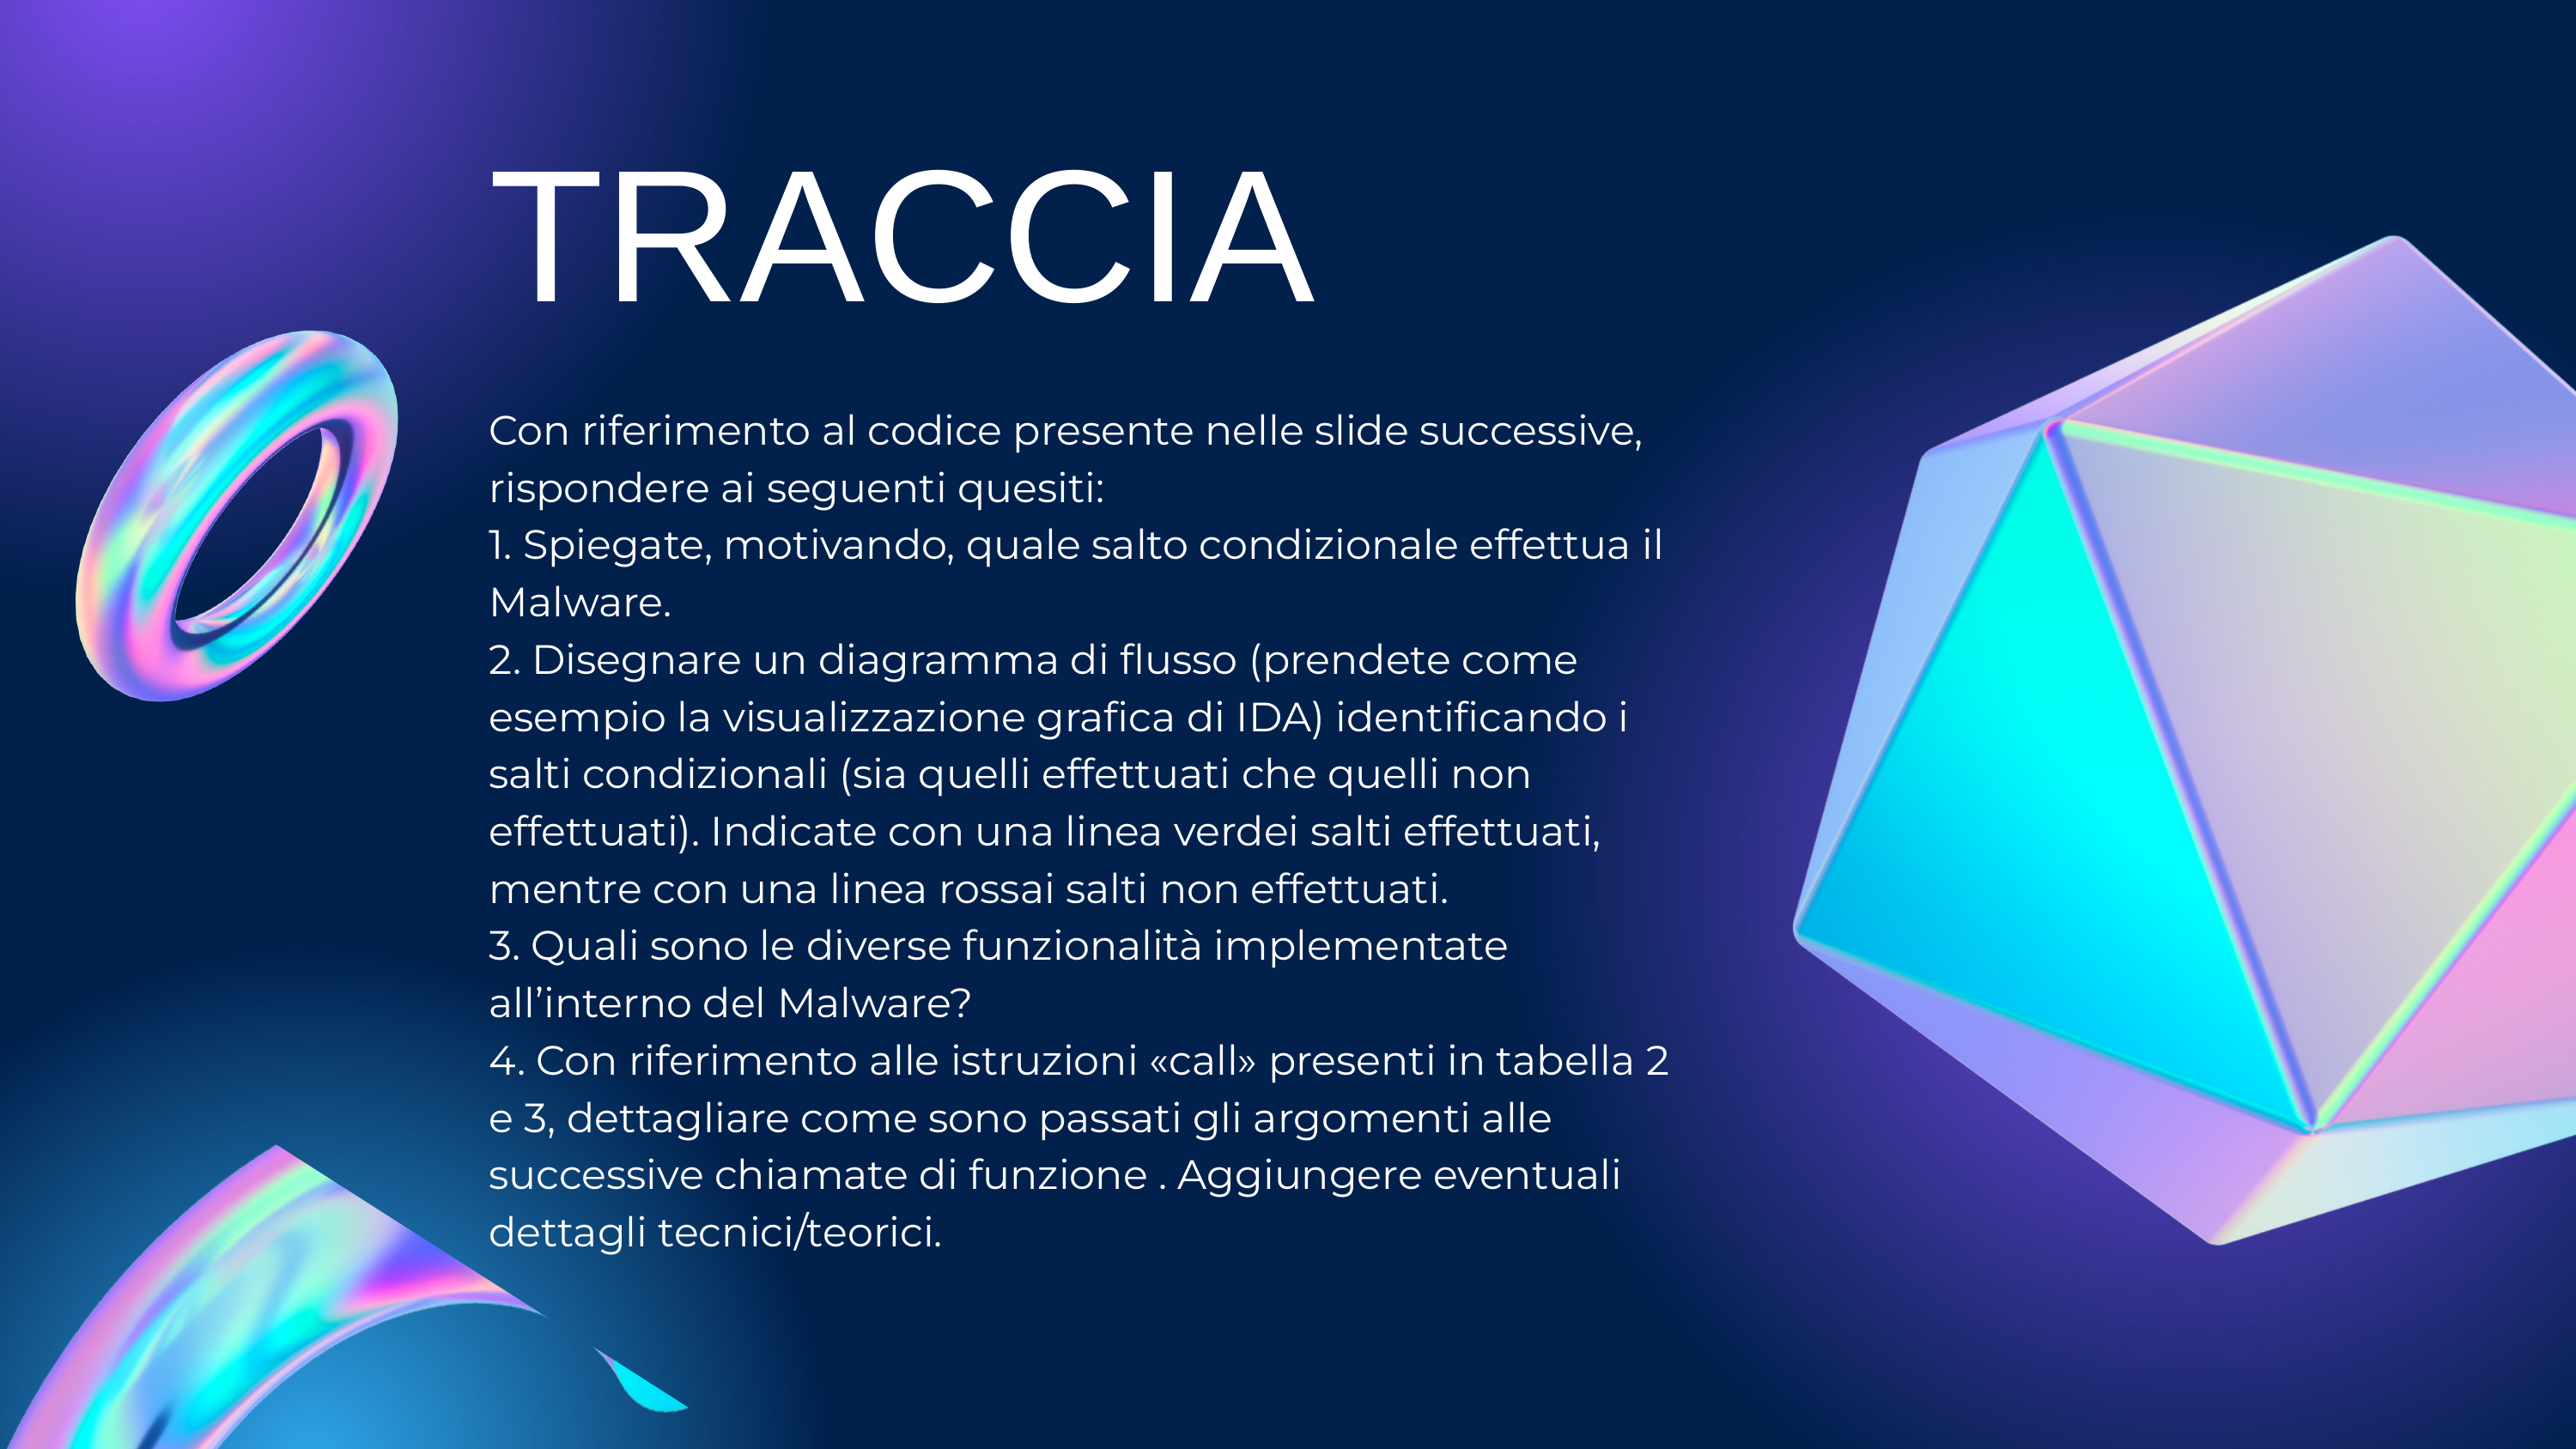

TRACCIA

Con riferimento al codice presente nelle slide successive, rispondere ai seguenti quesiti:
1. Spiegate, motivando, quale salto condizionale effettua il Malware.
2. Disegnare un diagramma di flusso (prendete come esempio la visualizzazione grafica di IDA) identificando i salti condizionali (sia quelli effettuati che quelli non effettuati). Indicate con una linea verdei salti effettuati, mentre con una linea rossai salti non effettuati.
3. Quali sono le diverse funzionalità implementate all’interno del Malware?
4. Con riferimento alle istruzioni «call» presenti in tabella 2 e 3, dettagliare come sono passati gli argomenti alle successive chiamate di funzione . Aggiungere eventuali dettagli tecnici/teorici.